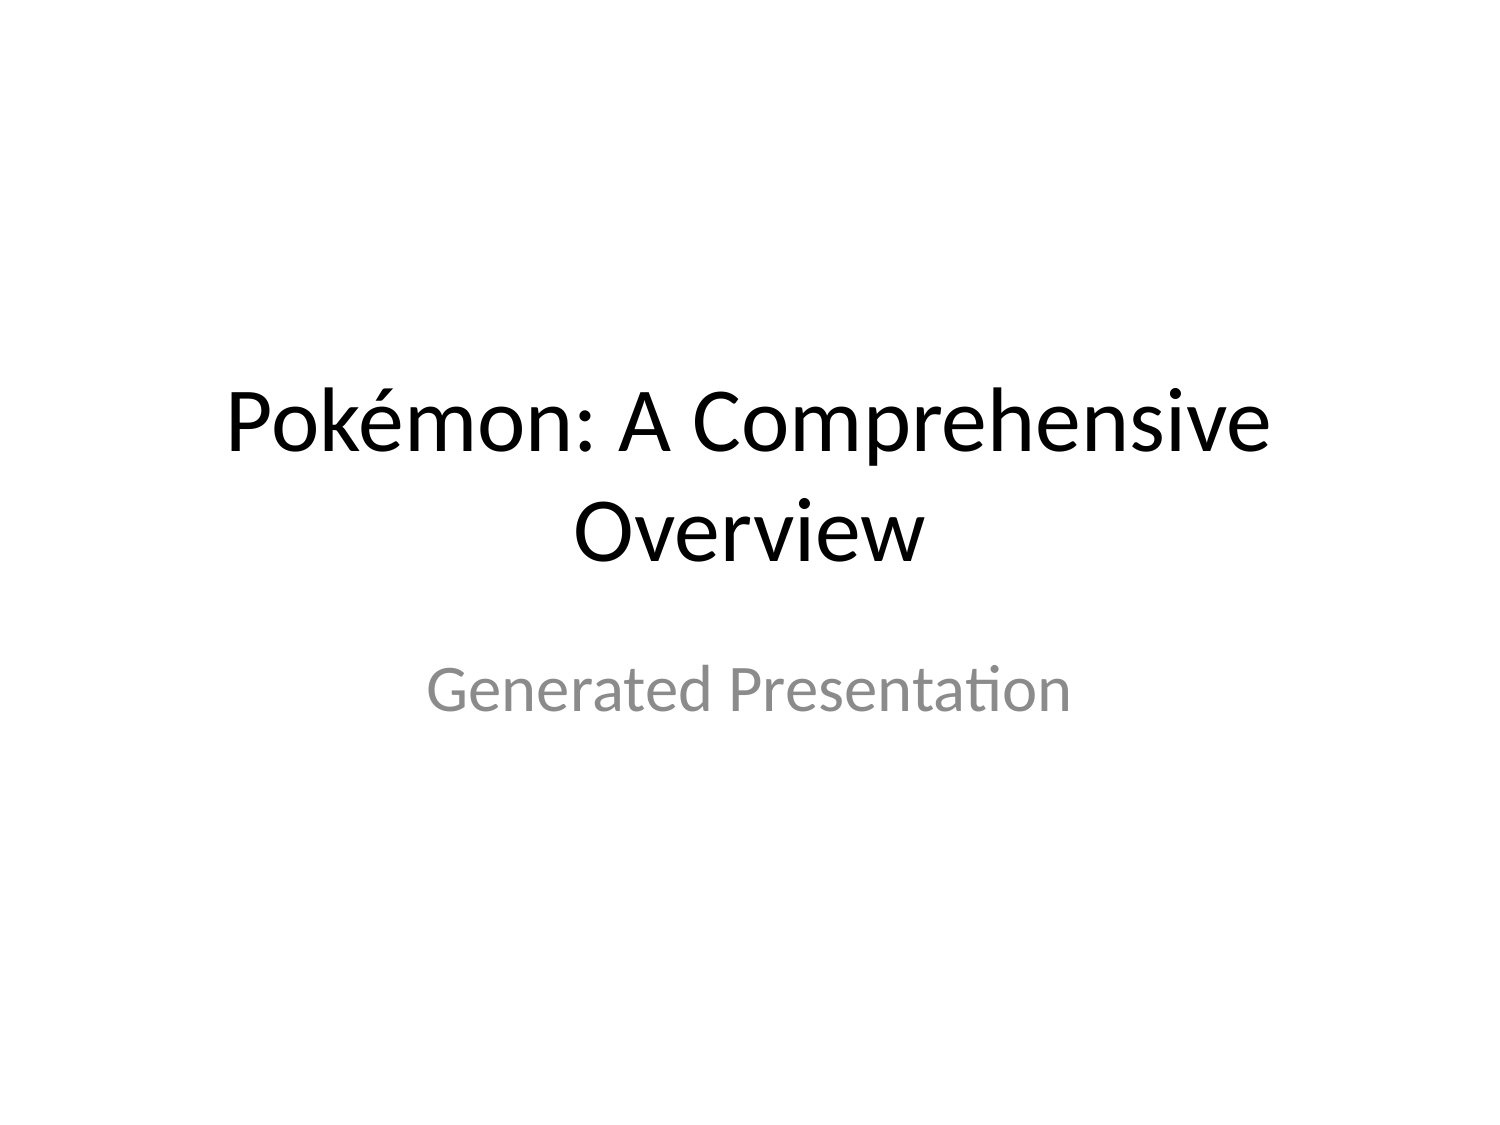

# Pokémon: A Comprehensive Overview
Generated Presentation